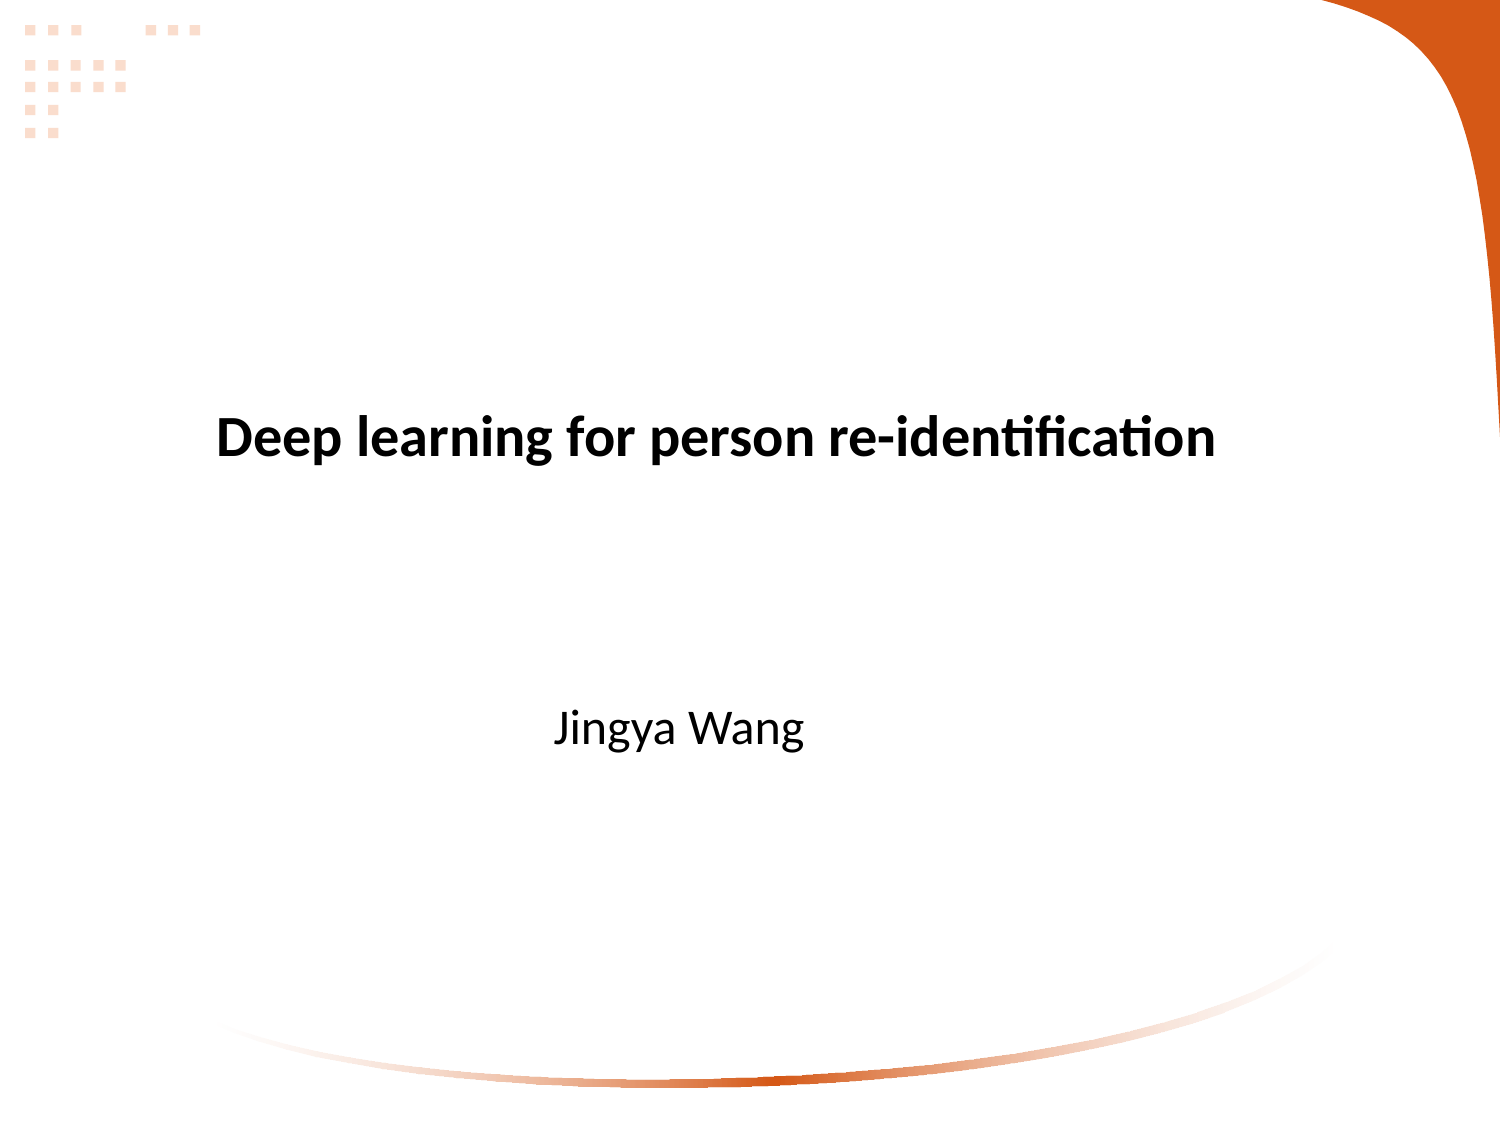

Deep learning for person re-identification

Jingya Wang